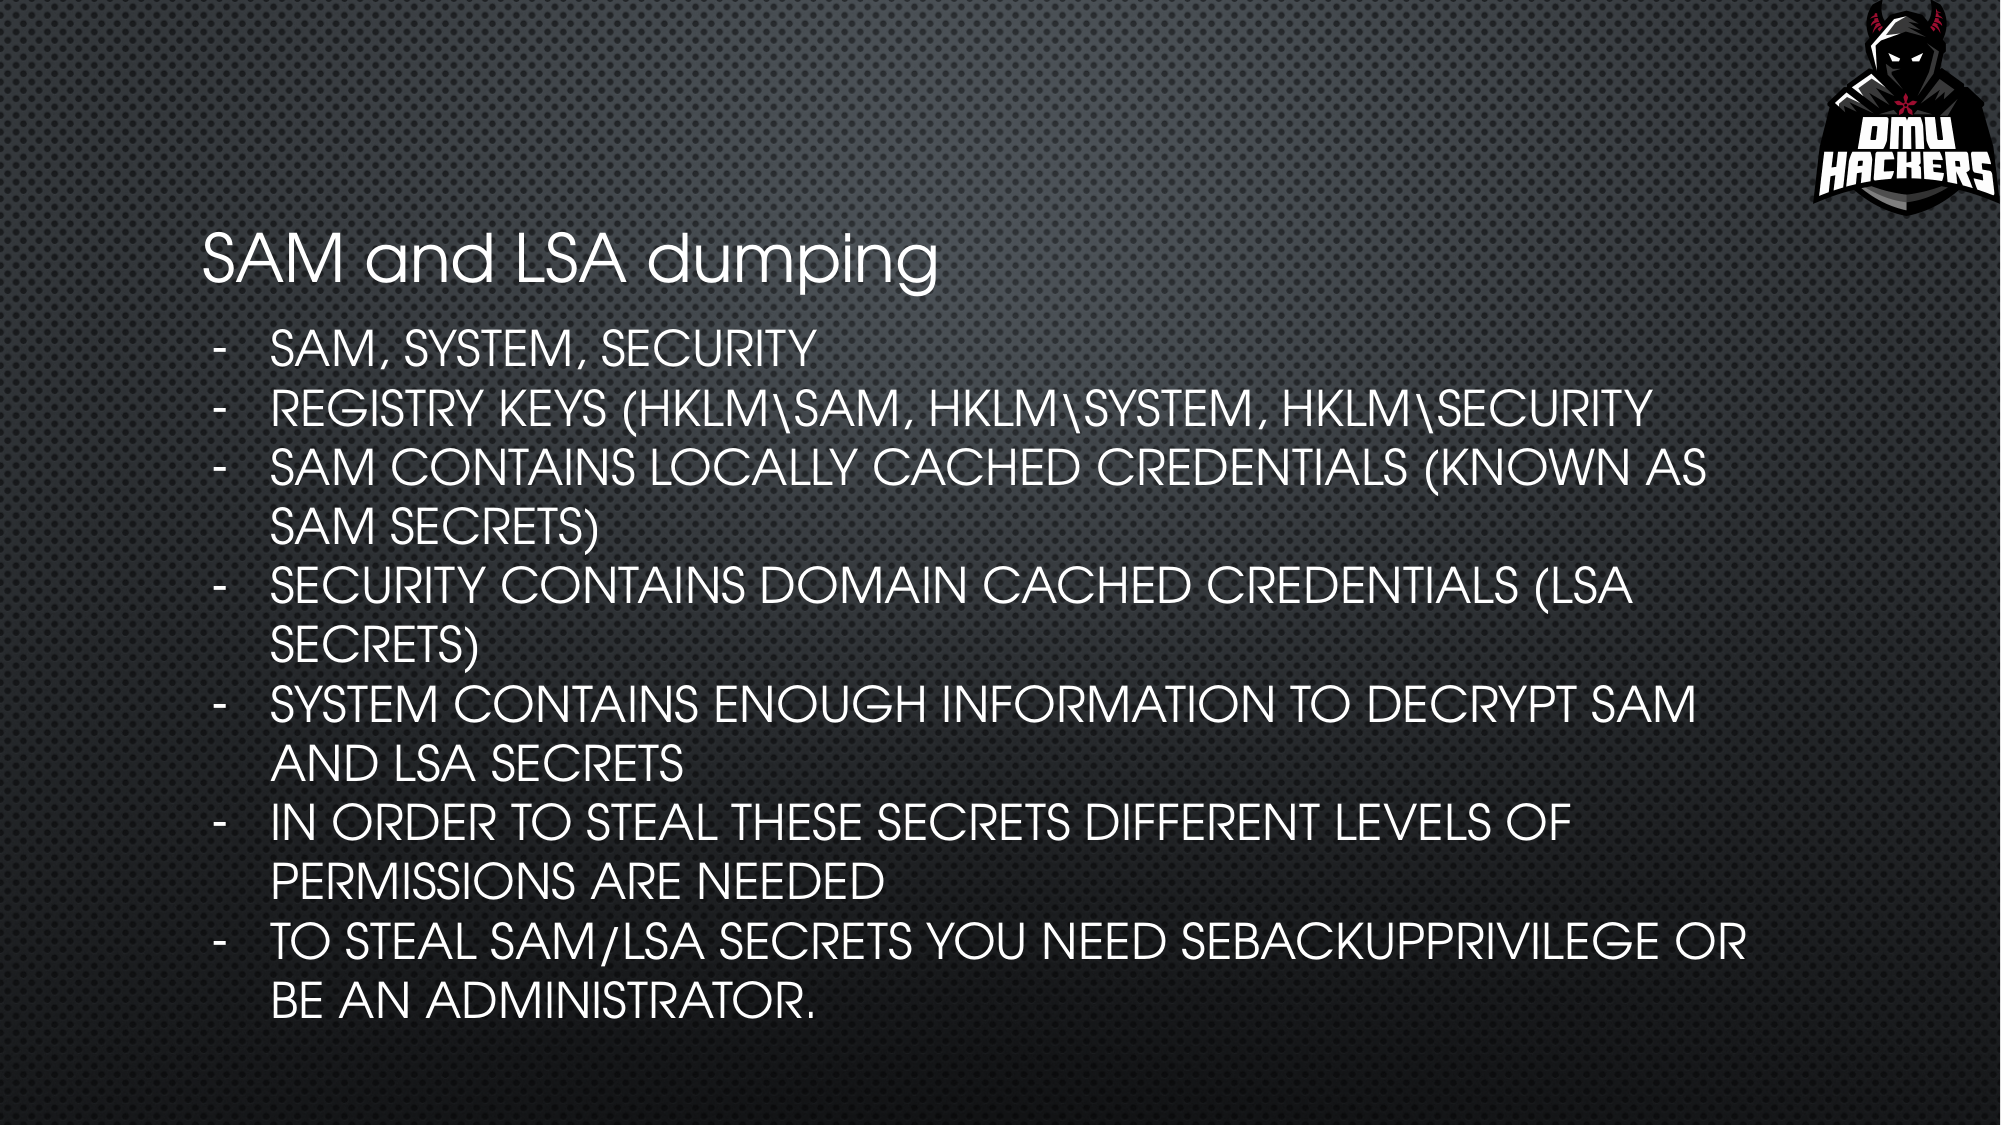

# SAM and LSA dumping
SAM, SYSTEM, SECURITY
Registry keys (HKLM\SAM, HKLM\SYSTEM, HKLM\SECURITY
SAM contains locally cached credentials (known as SAM Secrets)
SECURITY contains domain cached credentials (LSA Secrets)
SYSTEM contains enough information to decrypt SAM and LSA secrets
In order to steal these secrets different levels of permissions are needed
To steal SAM/LSA secrets you need SeBackupPrivilege or be an administrator.